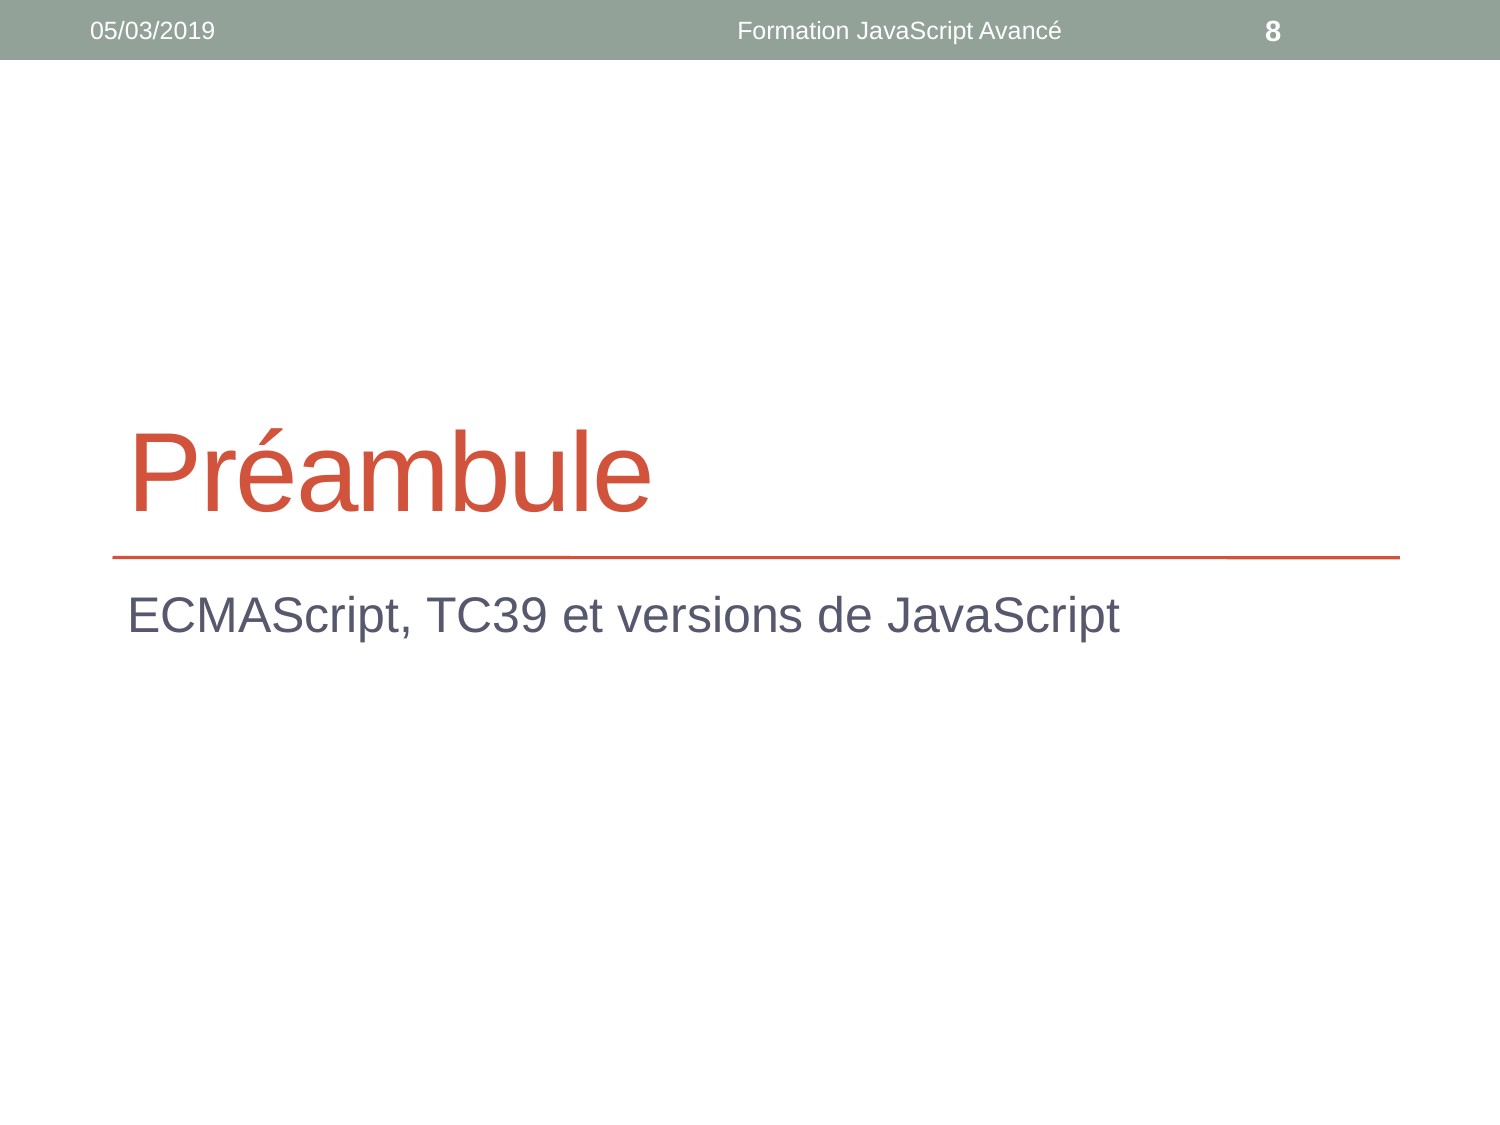

05/03/2019
Formation JavaScript Avancé
8
# Préambule
ECMAScript, TC39 et versions de JavaScript